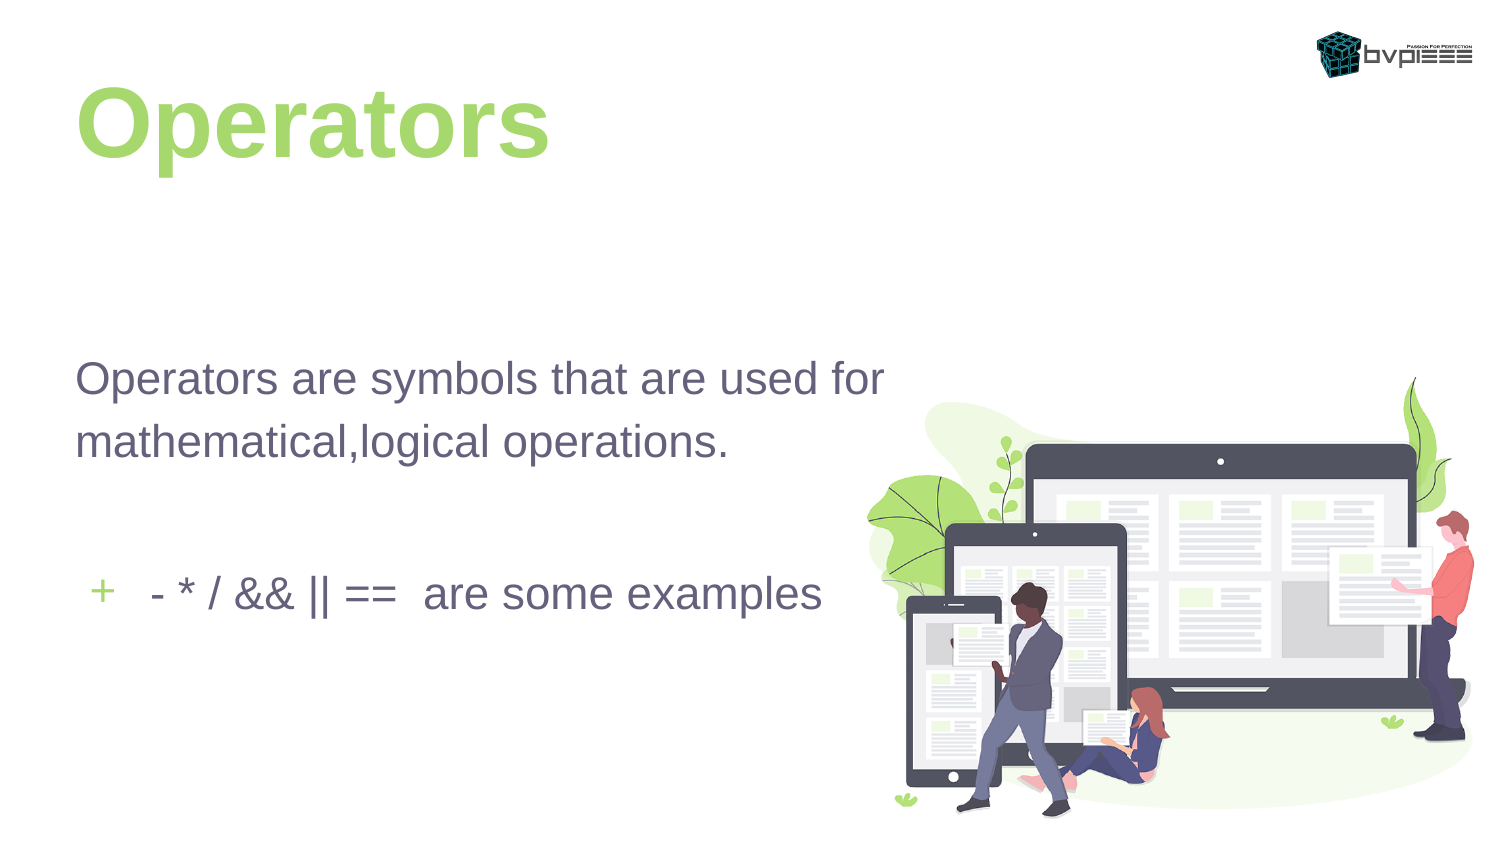

# Operators
Operators are symbols that are used for mathematical,logical operations.

- * / && || ==  are some examples